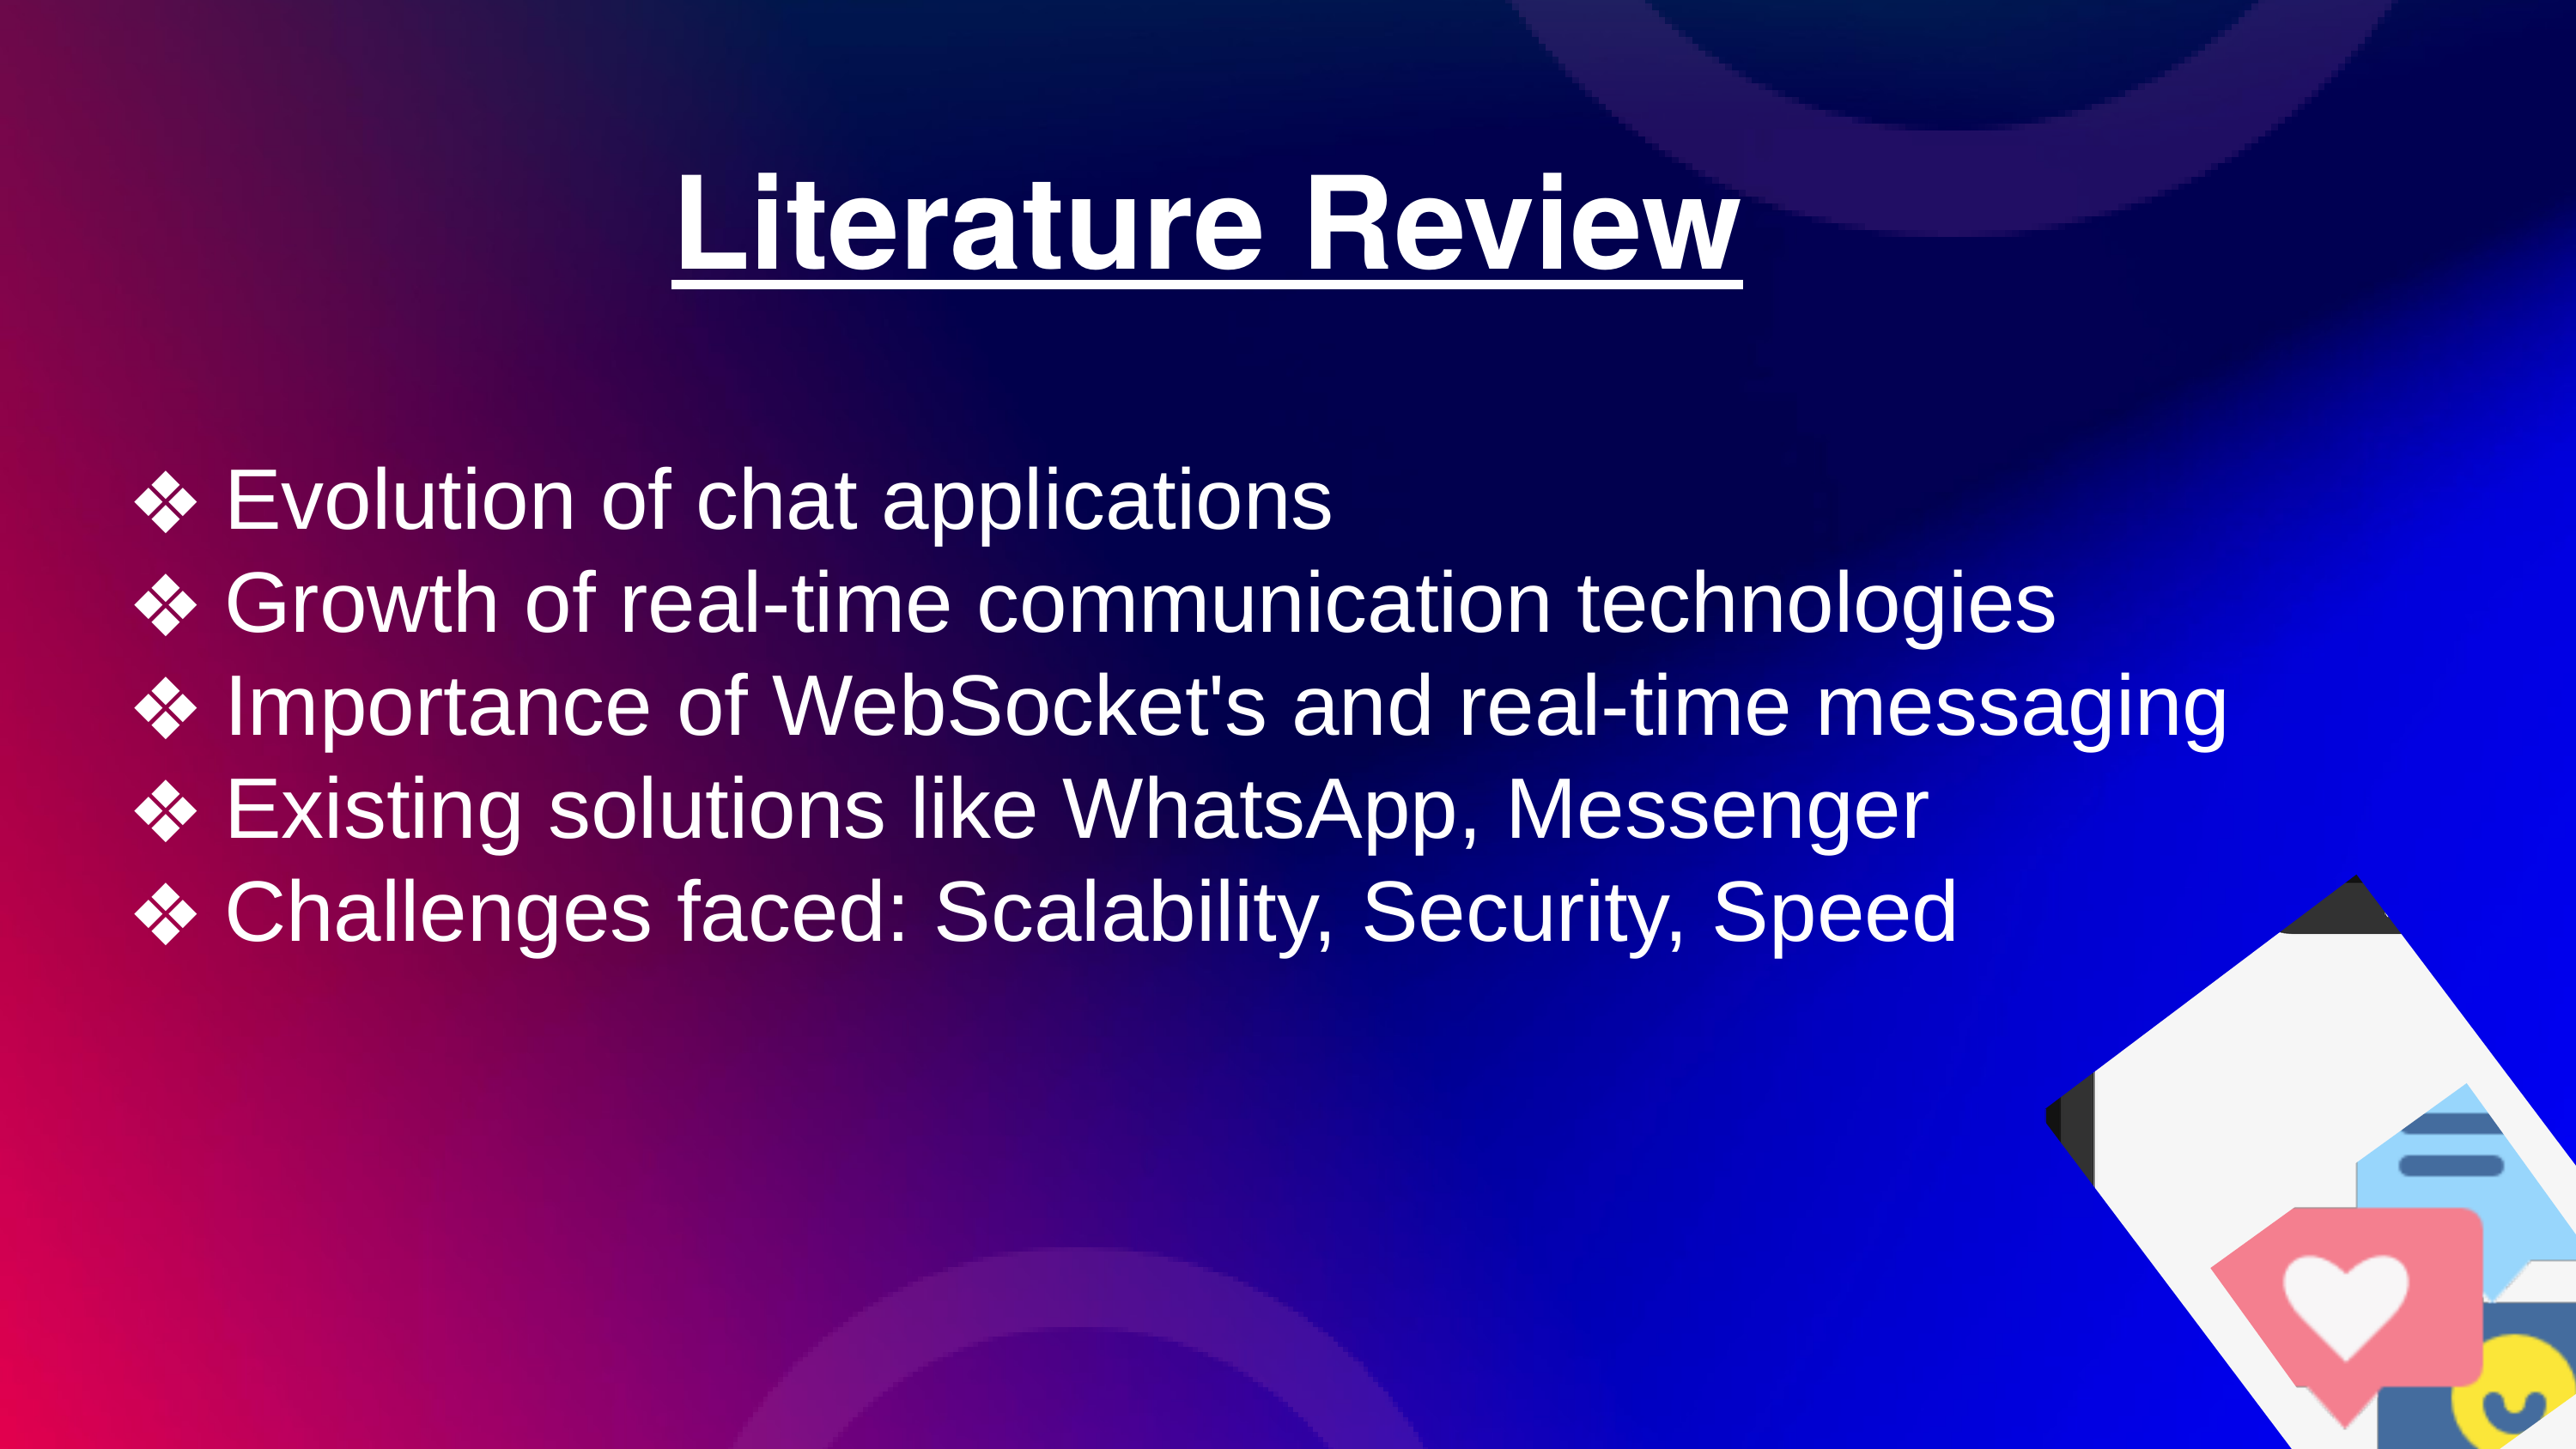

Literature Review
Evolution of chat applications
Growth of real-time communication technologies
Importance of WebSocket's and real-time messaging
Existing solutions like WhatsApp, Messenger
Challenges faced: Scalability, Security, Speed